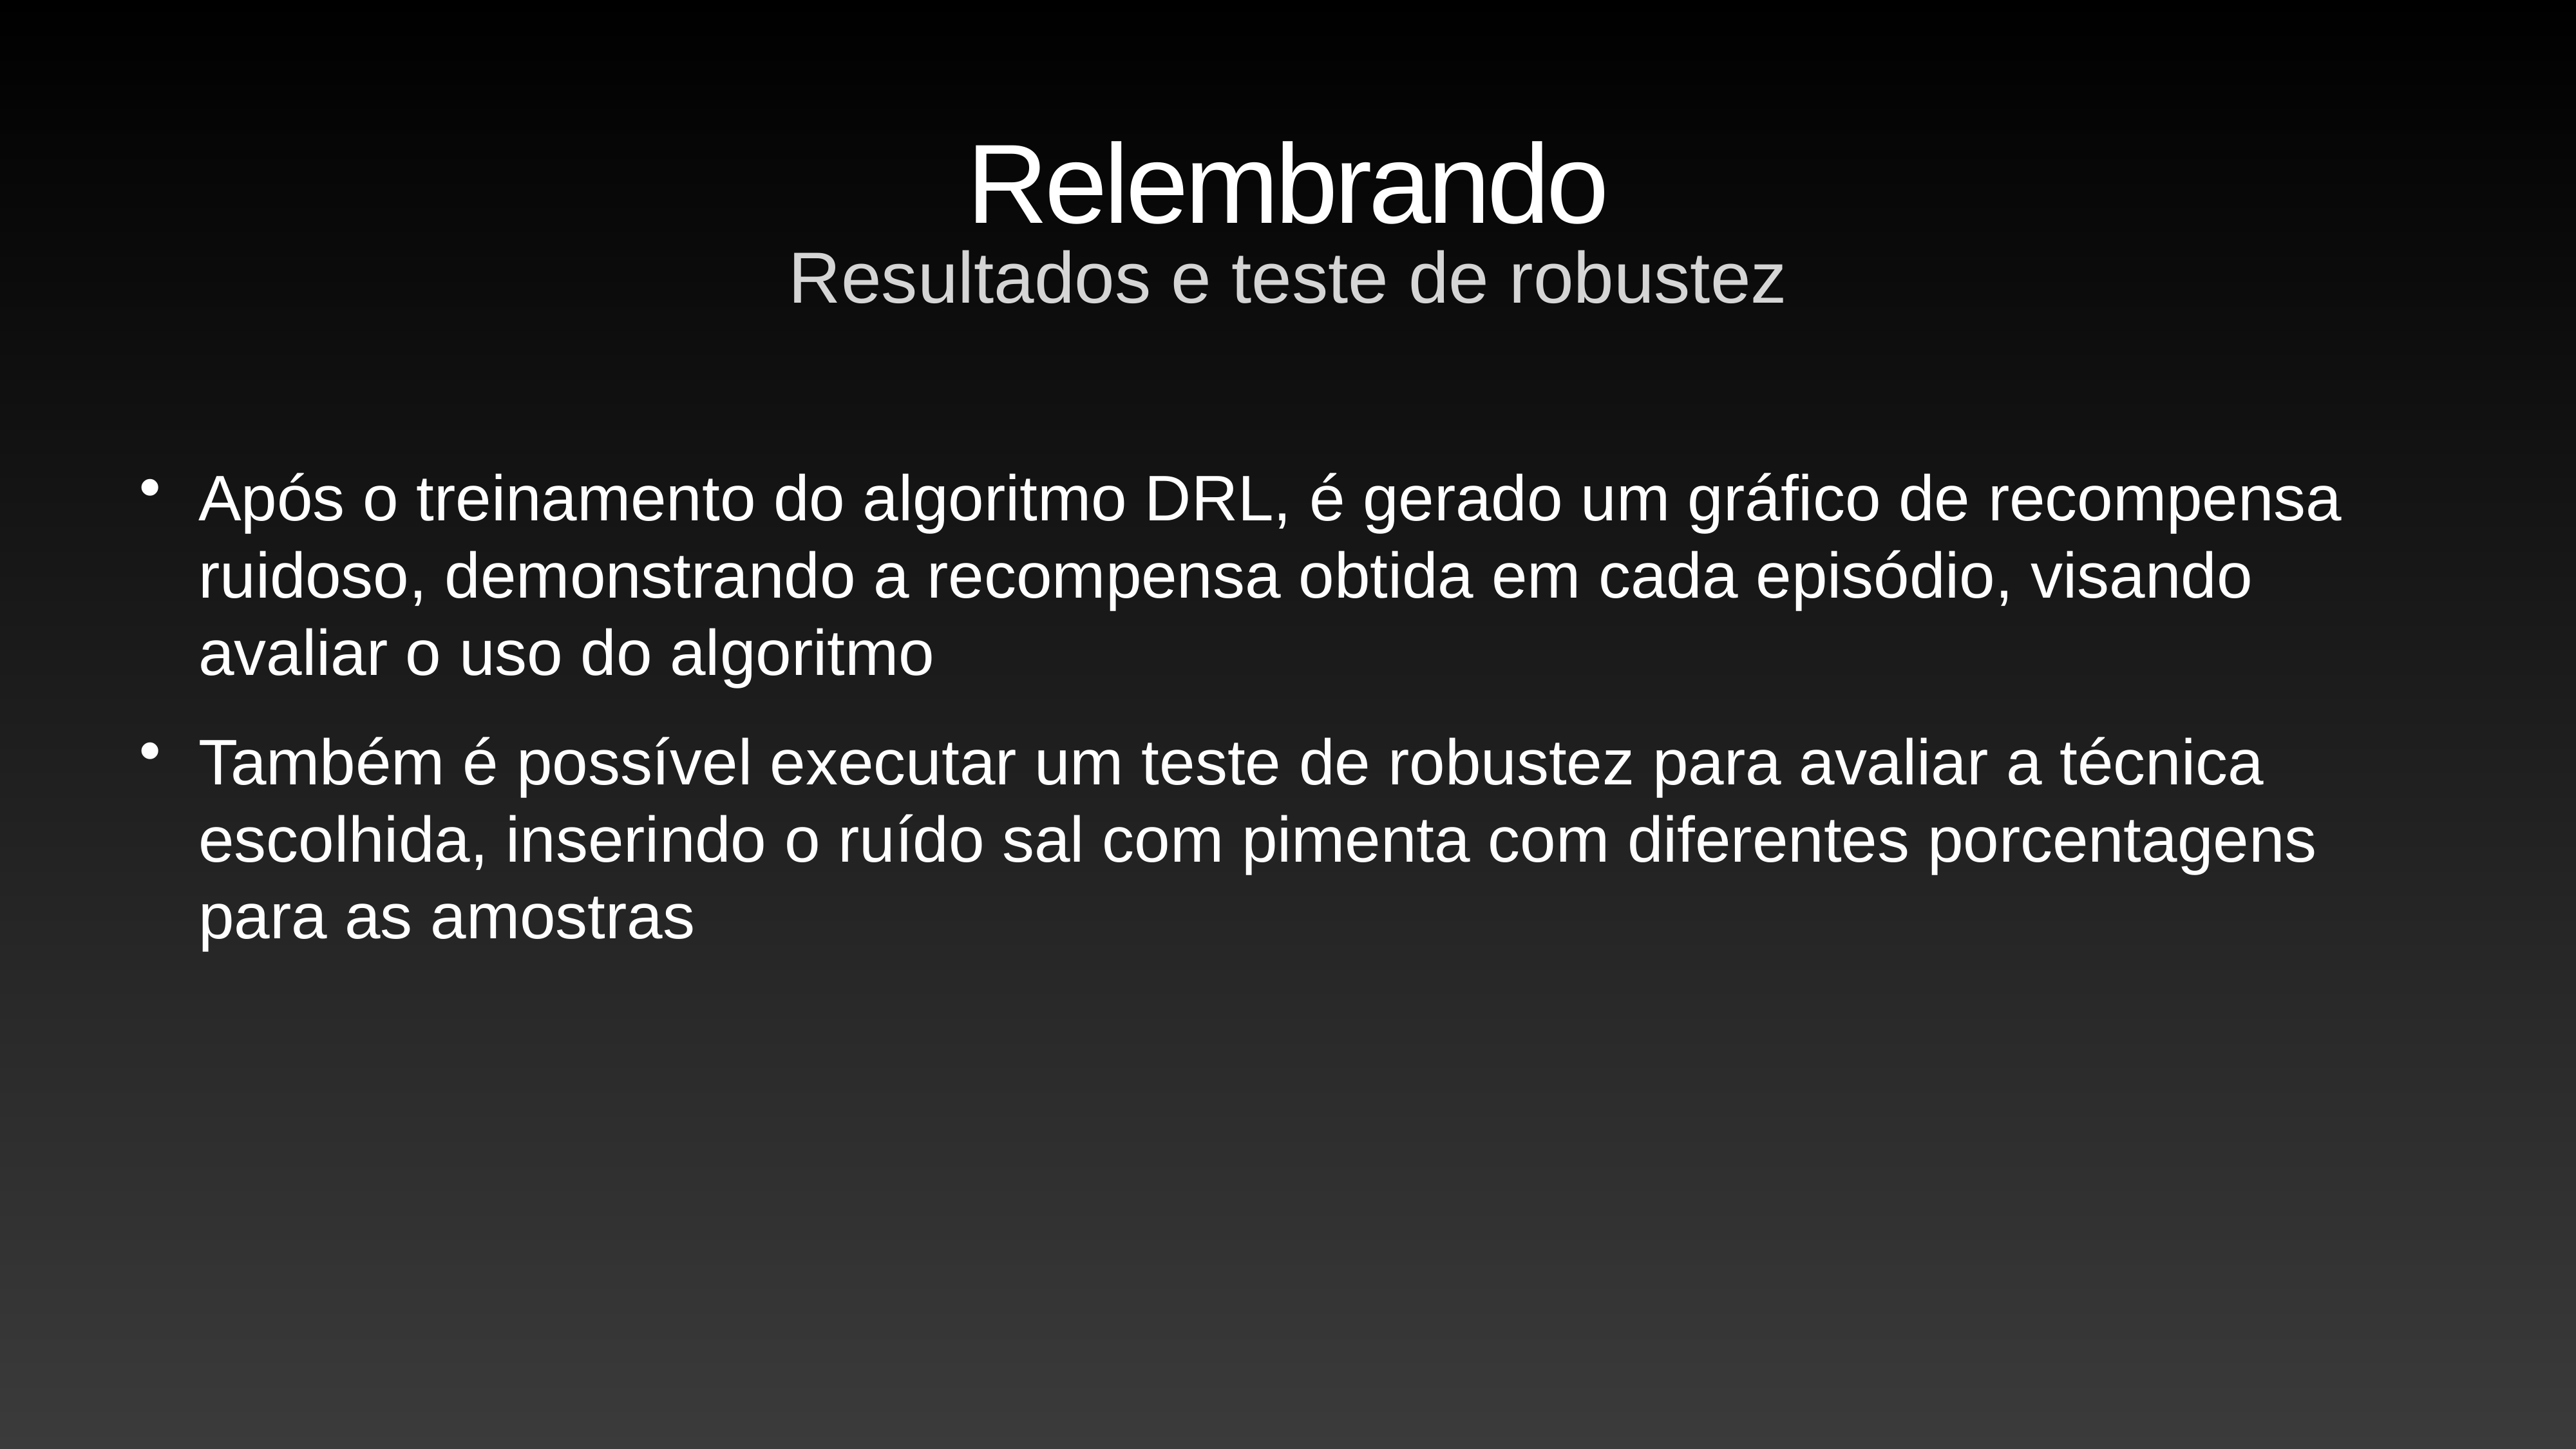

# Relembrando
Resultados e teste de robustez
Após o treinamento do algoritmo DRL, é gerado um gráfico de recompensa ruidoso, demonstrando a recompensa obtida em cada episódio, visando avaliar o uso do algoritmo
Também é possível executar um teste de robustez para avaliar a técnica escolhida, inserindo o ruído sal com pimenta com diferentes porcentagens para as amostras